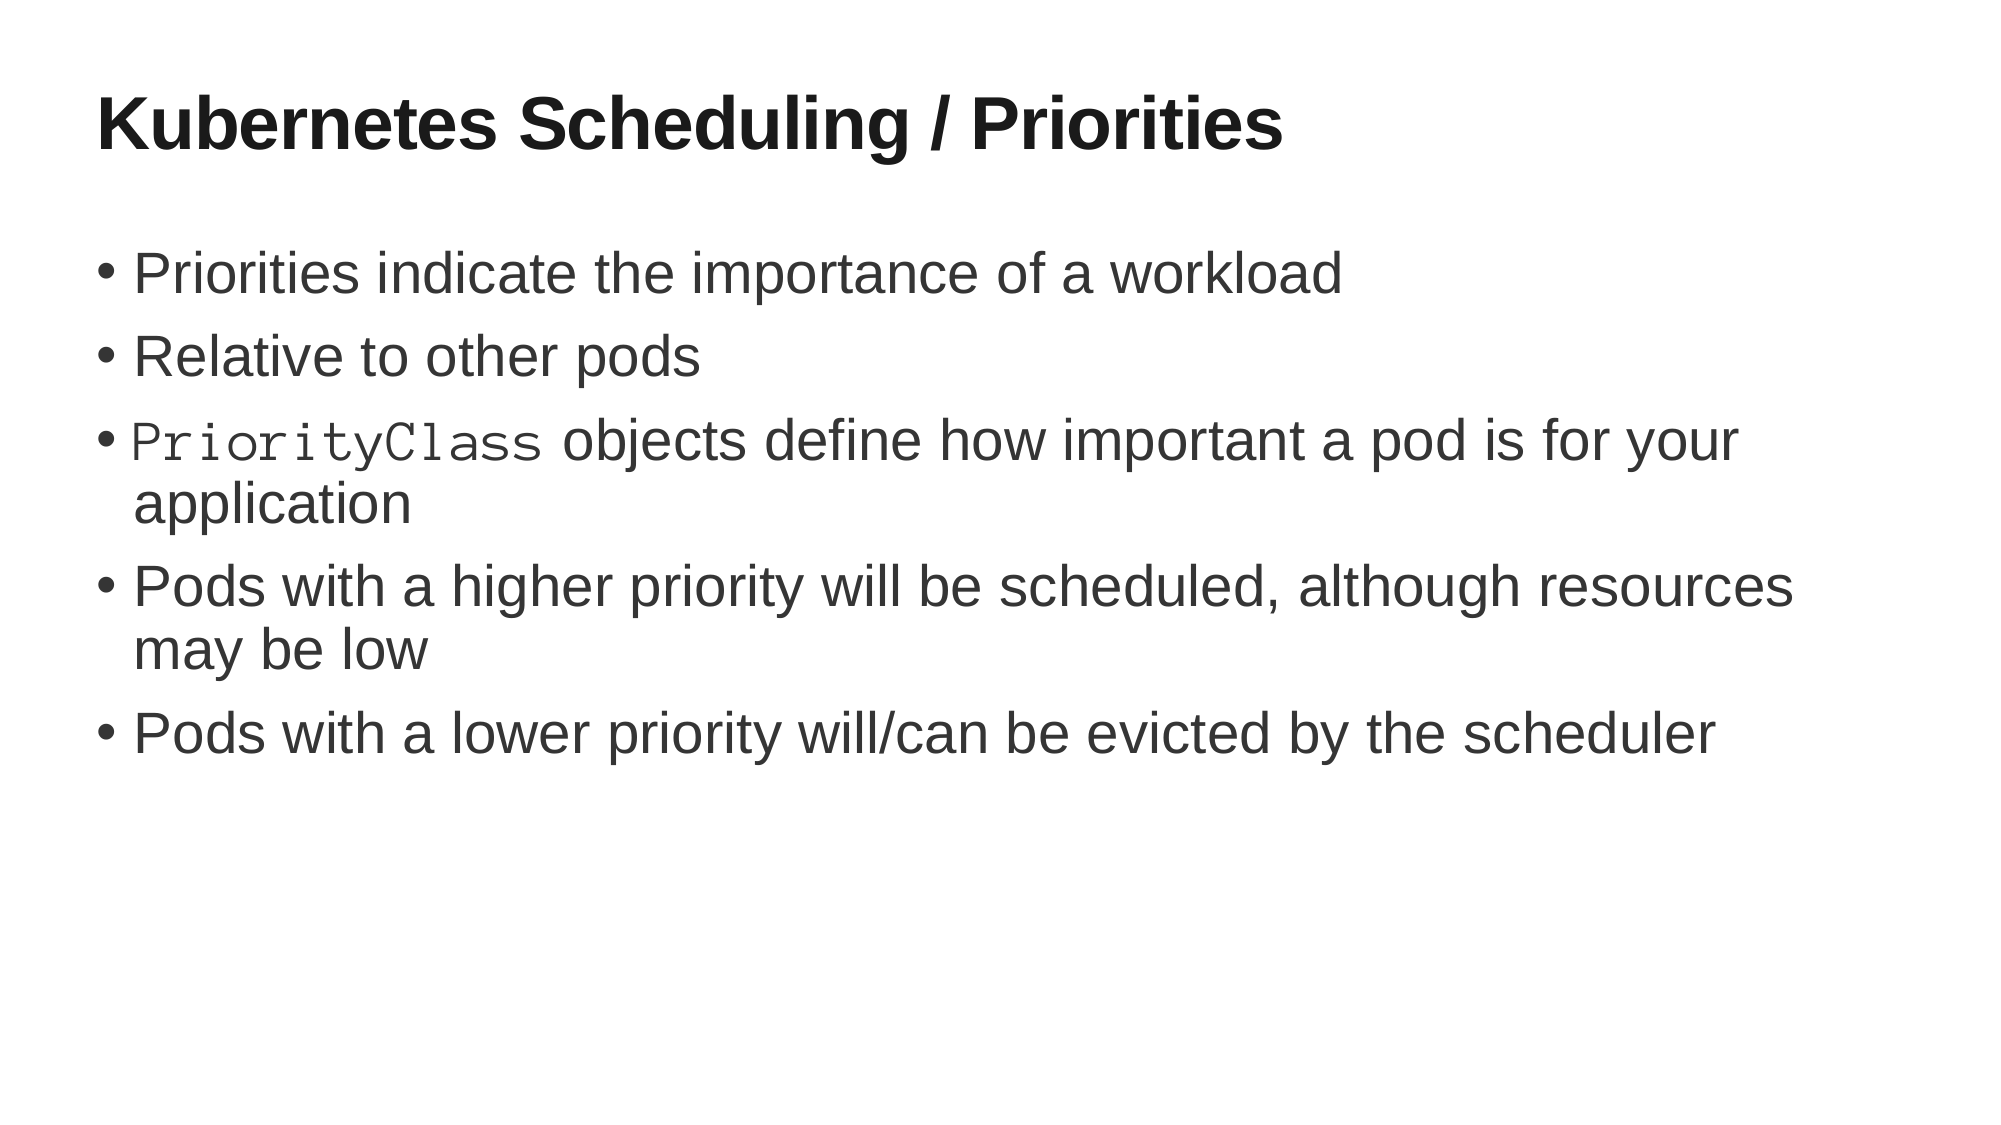

Kubernetes Scheduling / Priorities
Priorities indicate the importance of a workload
Relative to other pods
PriorityClass objects define how important a pod is for your application
Pods with a higher priority will be scheduled, although resources may be low
Pods with a lower priority will/can be evicted by the scheduler